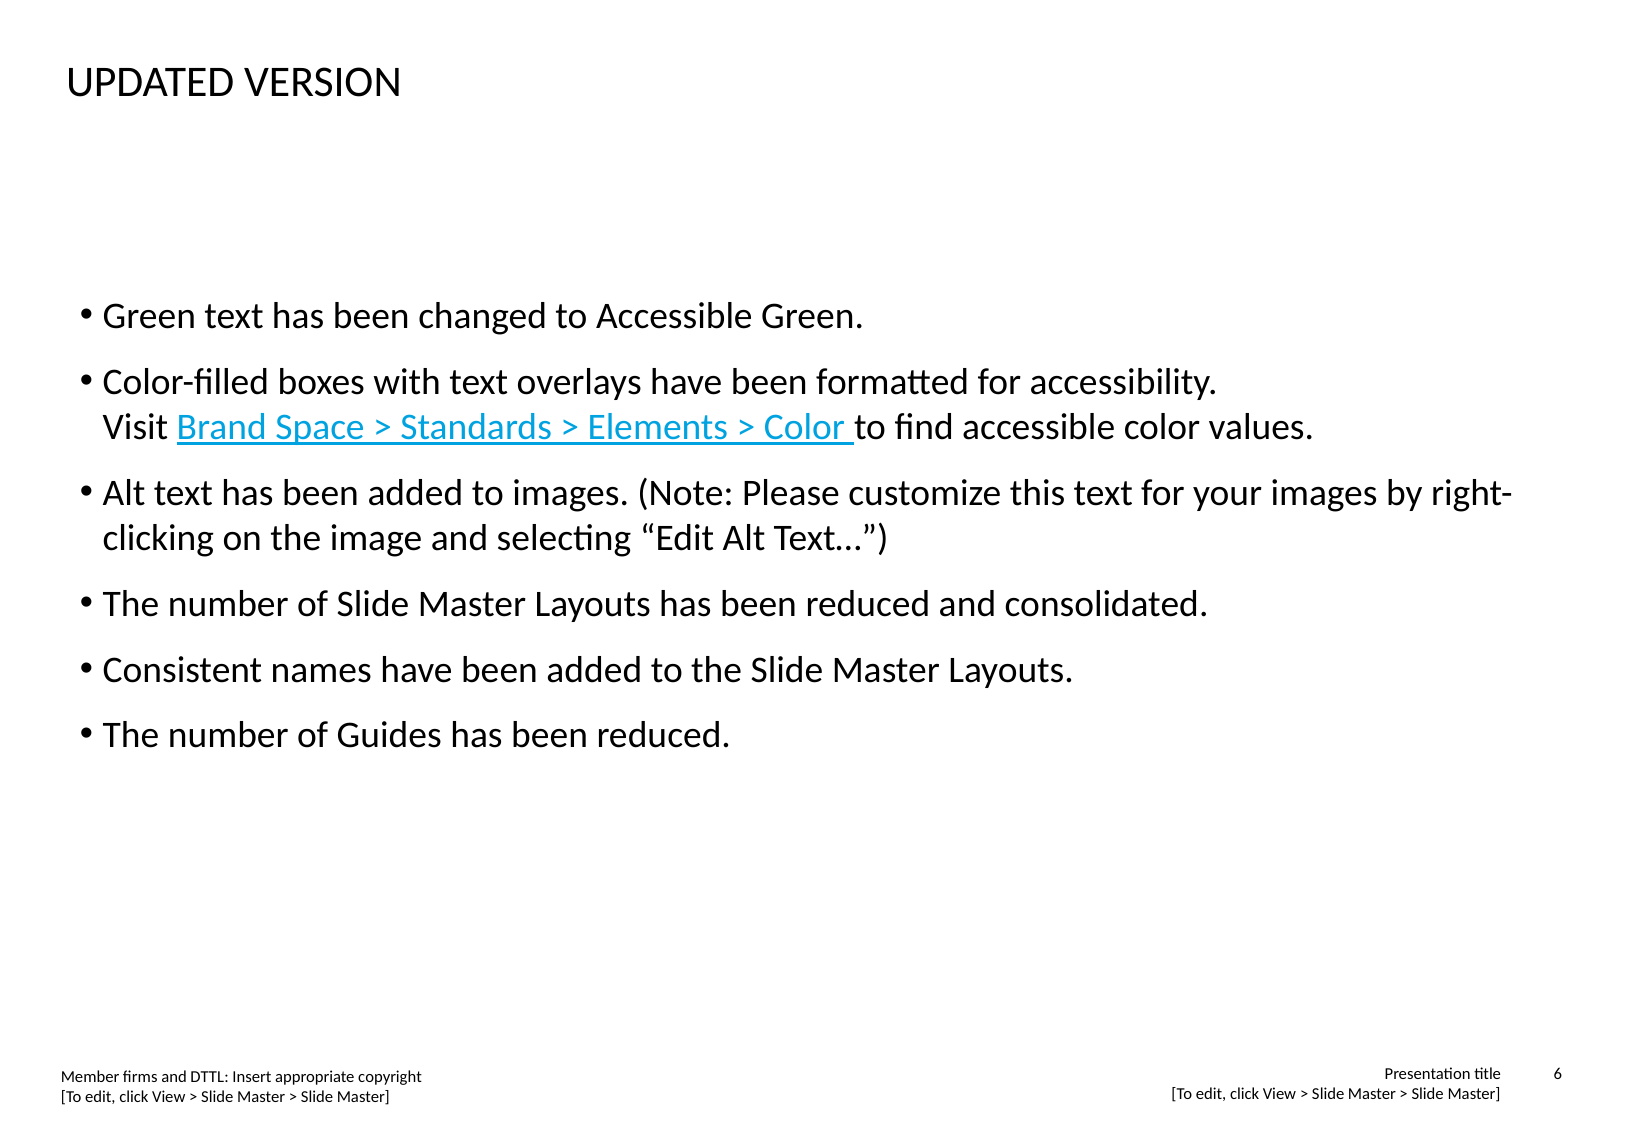

# UPDATED VERSION
Green text has been changed to Accessible Green.
Color-filled boxes with text overlays have been formatted for accessibility.
Visit Brand Space > Standards > Elements > Color to find accessible color values.
Alt text has been added to images. (Note: Please customize this text for your images by right-clicking on the image and selecting “Edit Alt Text…”)
The number of Slide Master Layouts has been reduced and consolidated.
Consistent names have been added to the Slide Master Layouts.
The number of Guides has been reduced.